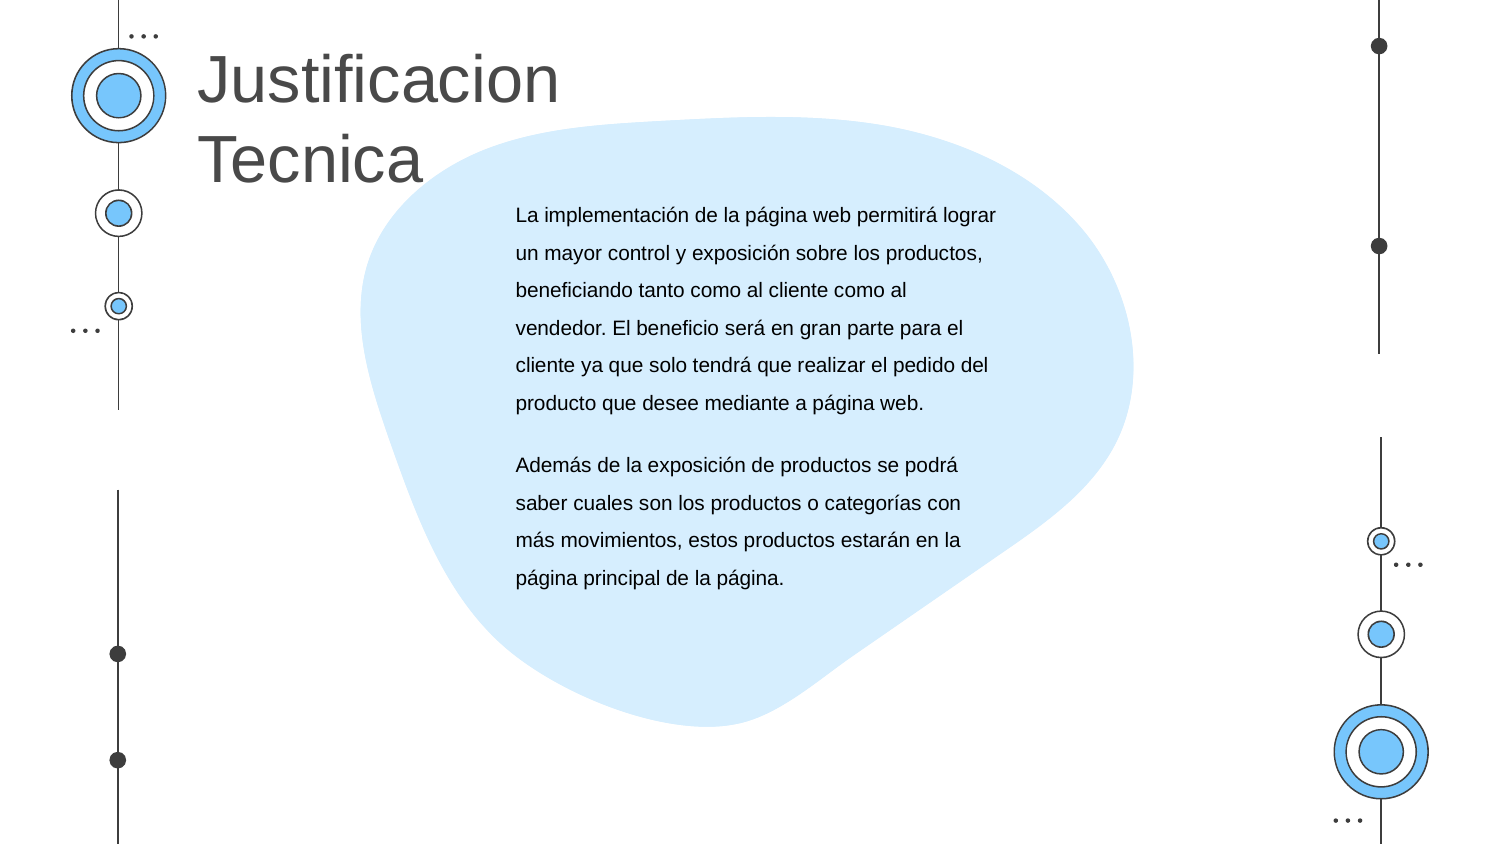

# Justificacion Tecnica
La implementación de la página web permitirá lograr un mayor control y exposición sobre los productos, beneficiando tanto como al cliente como al vendedor. El beneficio será en gran parte para el cliente ya que solo tendrá que realizar el pedido del producto que desee mediante a página web.
Además de la exposición de productos se podrá saber cuales son los productos o categorías con más movimientos, estos productos estarán en la página principal de la página.